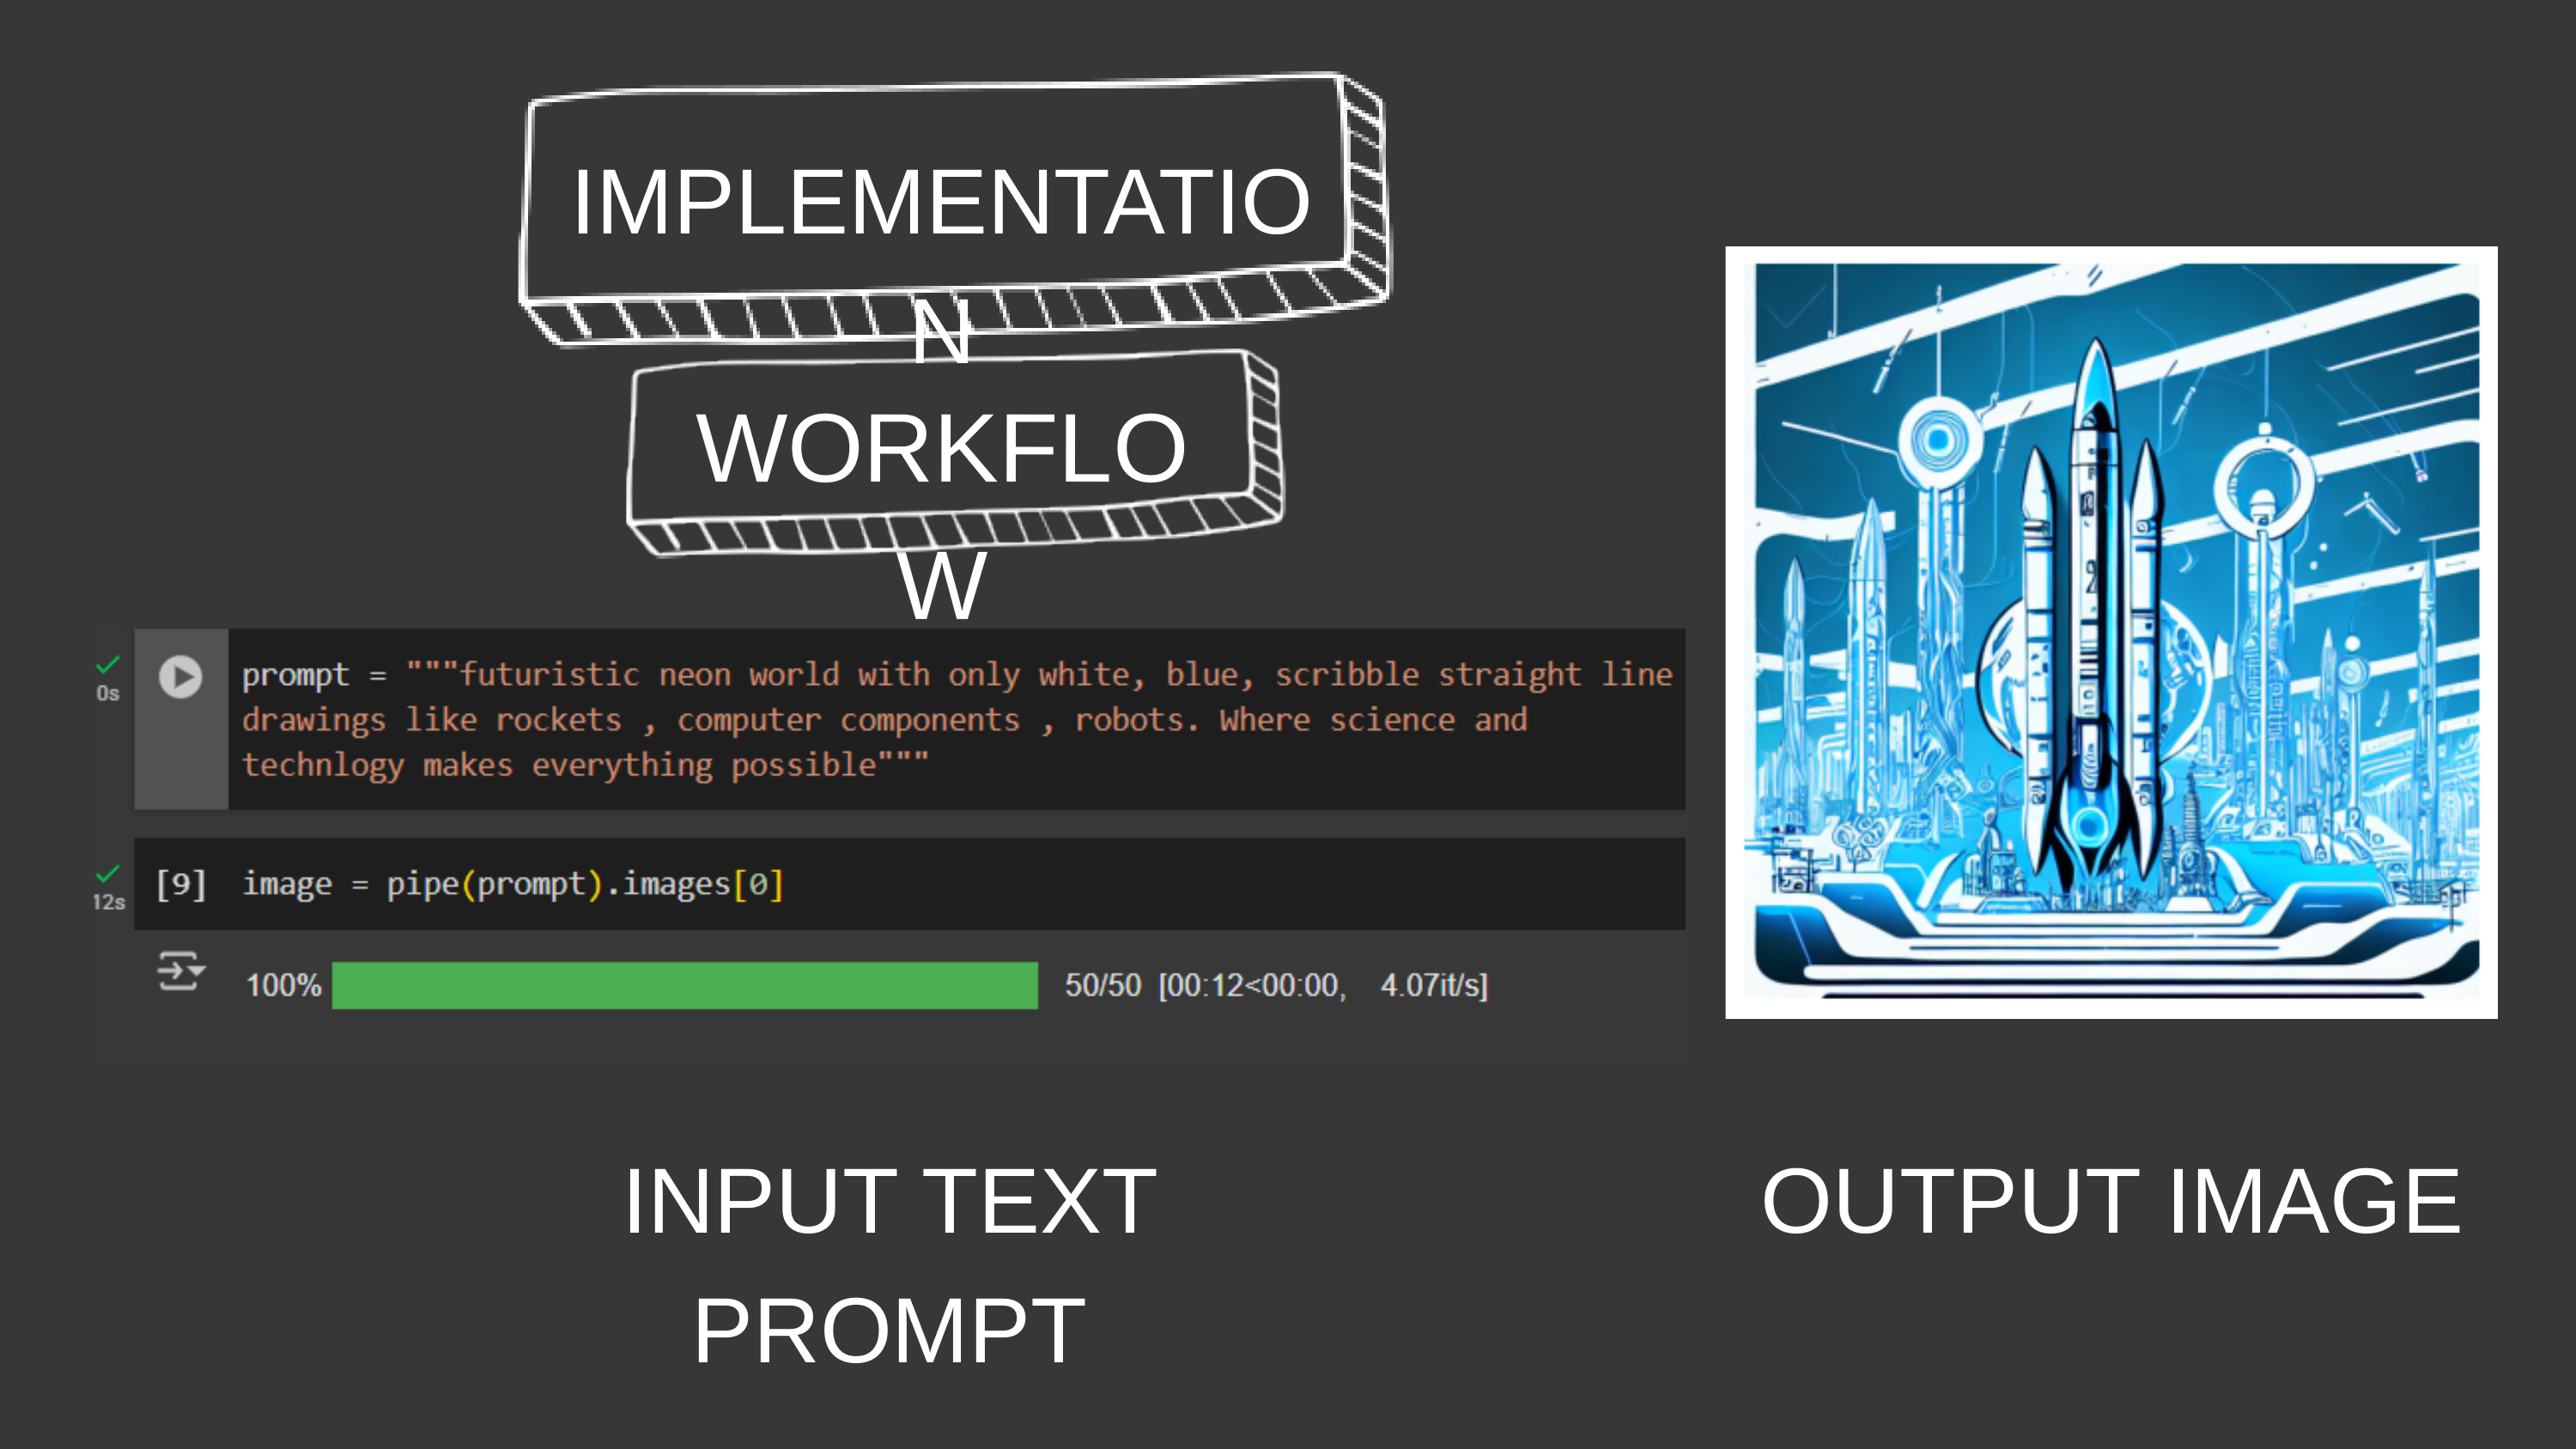

IMPLEMENTATION

WORKFLOW

INPUT TEXT PROMPT
OUTPUT IMAGE